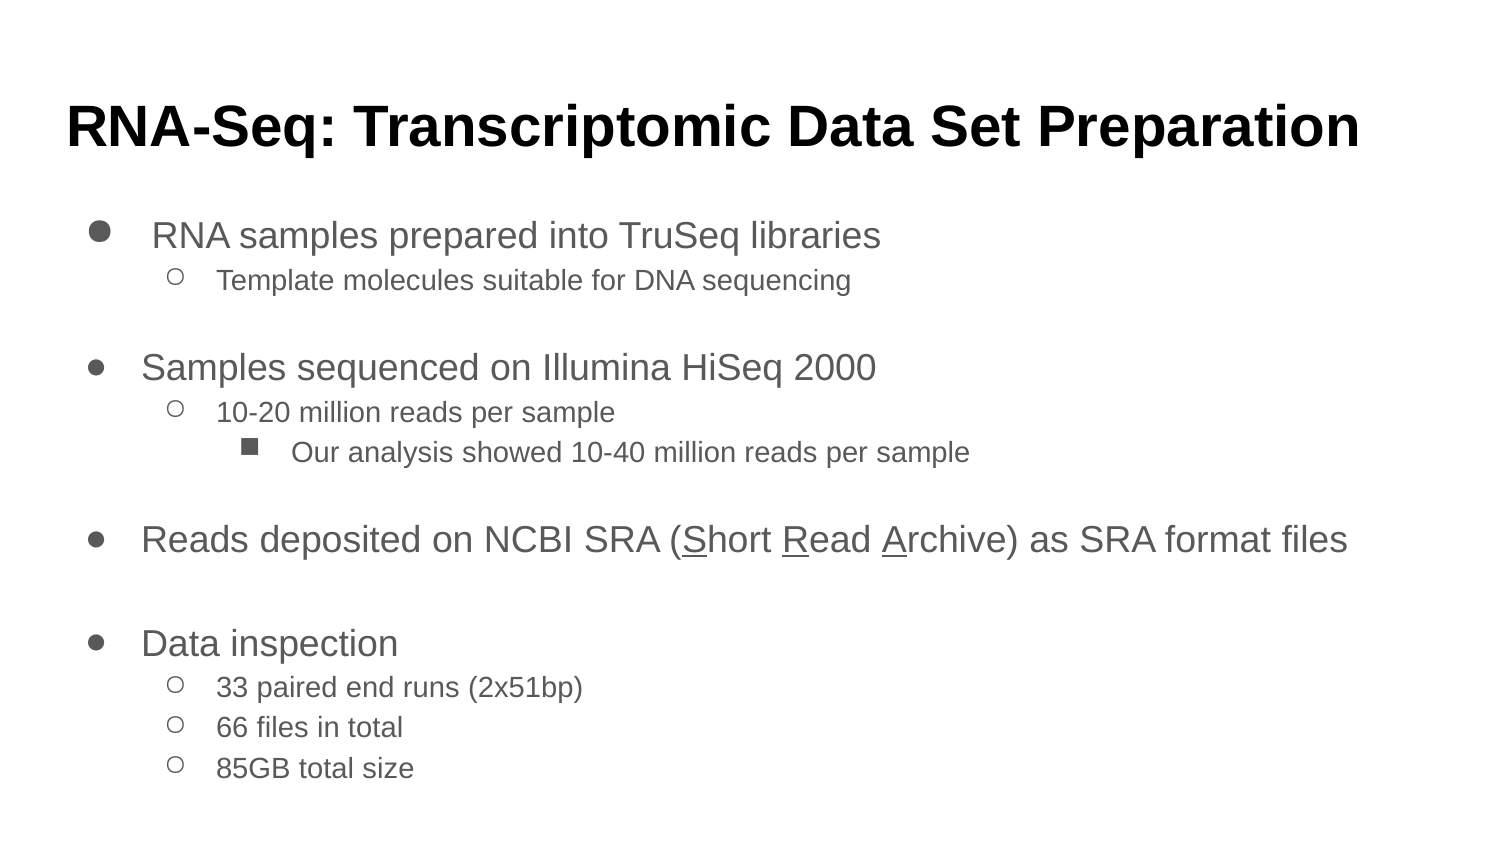

# RNA-Seq: Transcriptomic Data Set Preparation
 RNA samples prepared into TruSeq libraries
Template molecules suitable for DNA sequencing
Samples sequenced on Illumina HiSeq 2000
10-20 million reads per sample
Our analysis showed 10-40 million reads per sample
Reads deposited on NCBI SRA (Short Read Archive) as SRA format files
Data inspection
33 paired end runs (2x51bp)
66 files in total
85GB total size